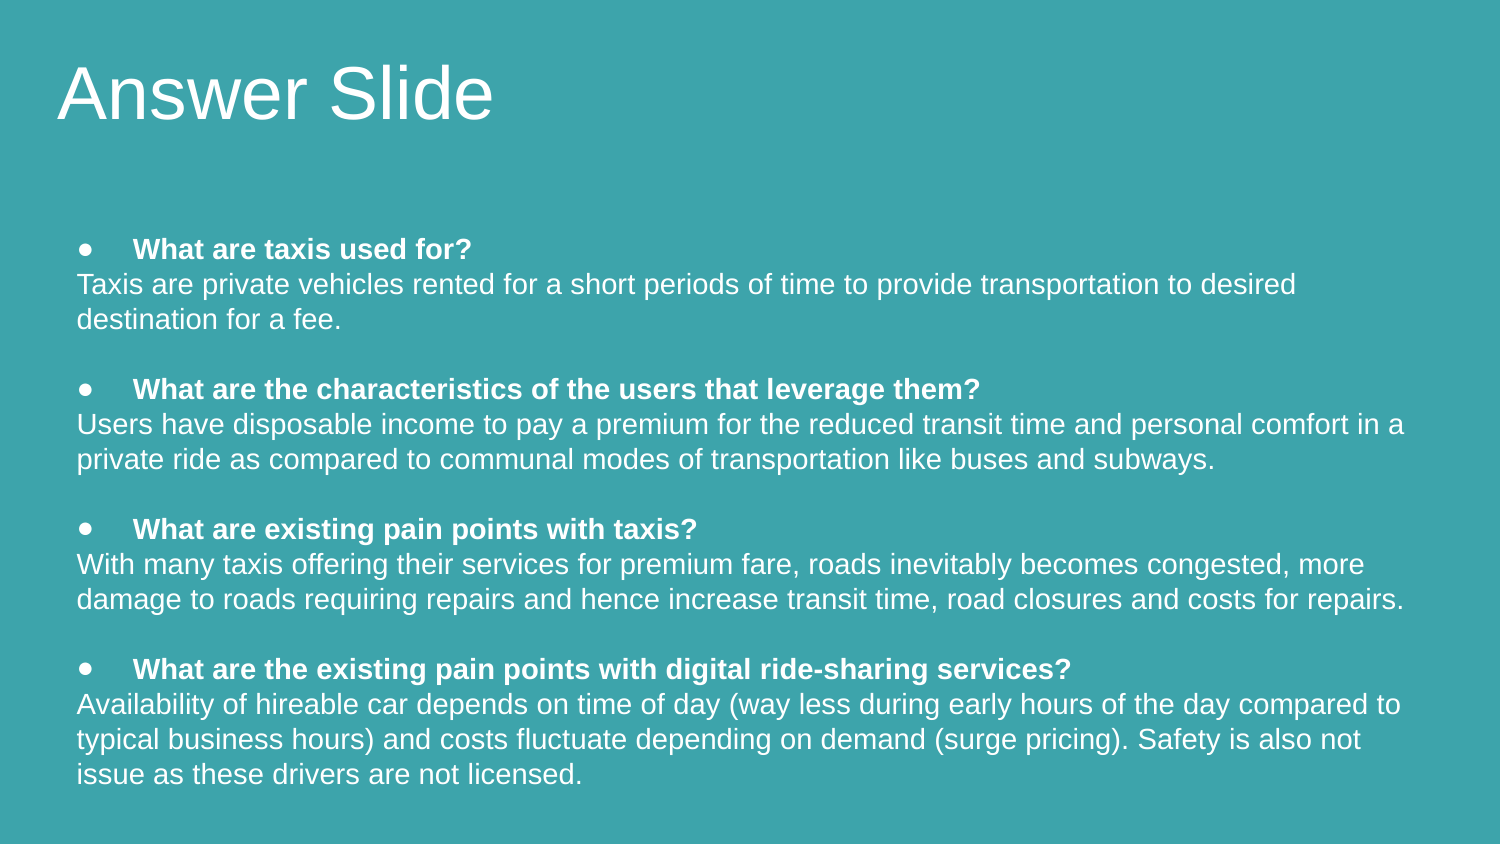

# Answer Slide

What are taxis used for?
Taxis are private vehicles rented for a short periods of time to provide transportation to desired destination for a fee.

What are the characteristics of the users that leverage them?
Users have disposable income to pay a premium for the reduced transit time and personal comfort in a private ride as compared to communal modes of transportation like buses and subways.

What are existing pain points with taxis?
With many taxis offering their services for premium fare, roads inevitably becomes congested, more damage to roads requiring repairs and hence increase transit time, road closures and costs for repairs.

What are the existing pain points with digital ride-sharing services?
Availability of hireable car depends on time of day (way less during early hours of the day compared to typical business hours) and costs fluctuate depending on demand (surge pricing). Safety is also not issue as these drivers are not licensed.